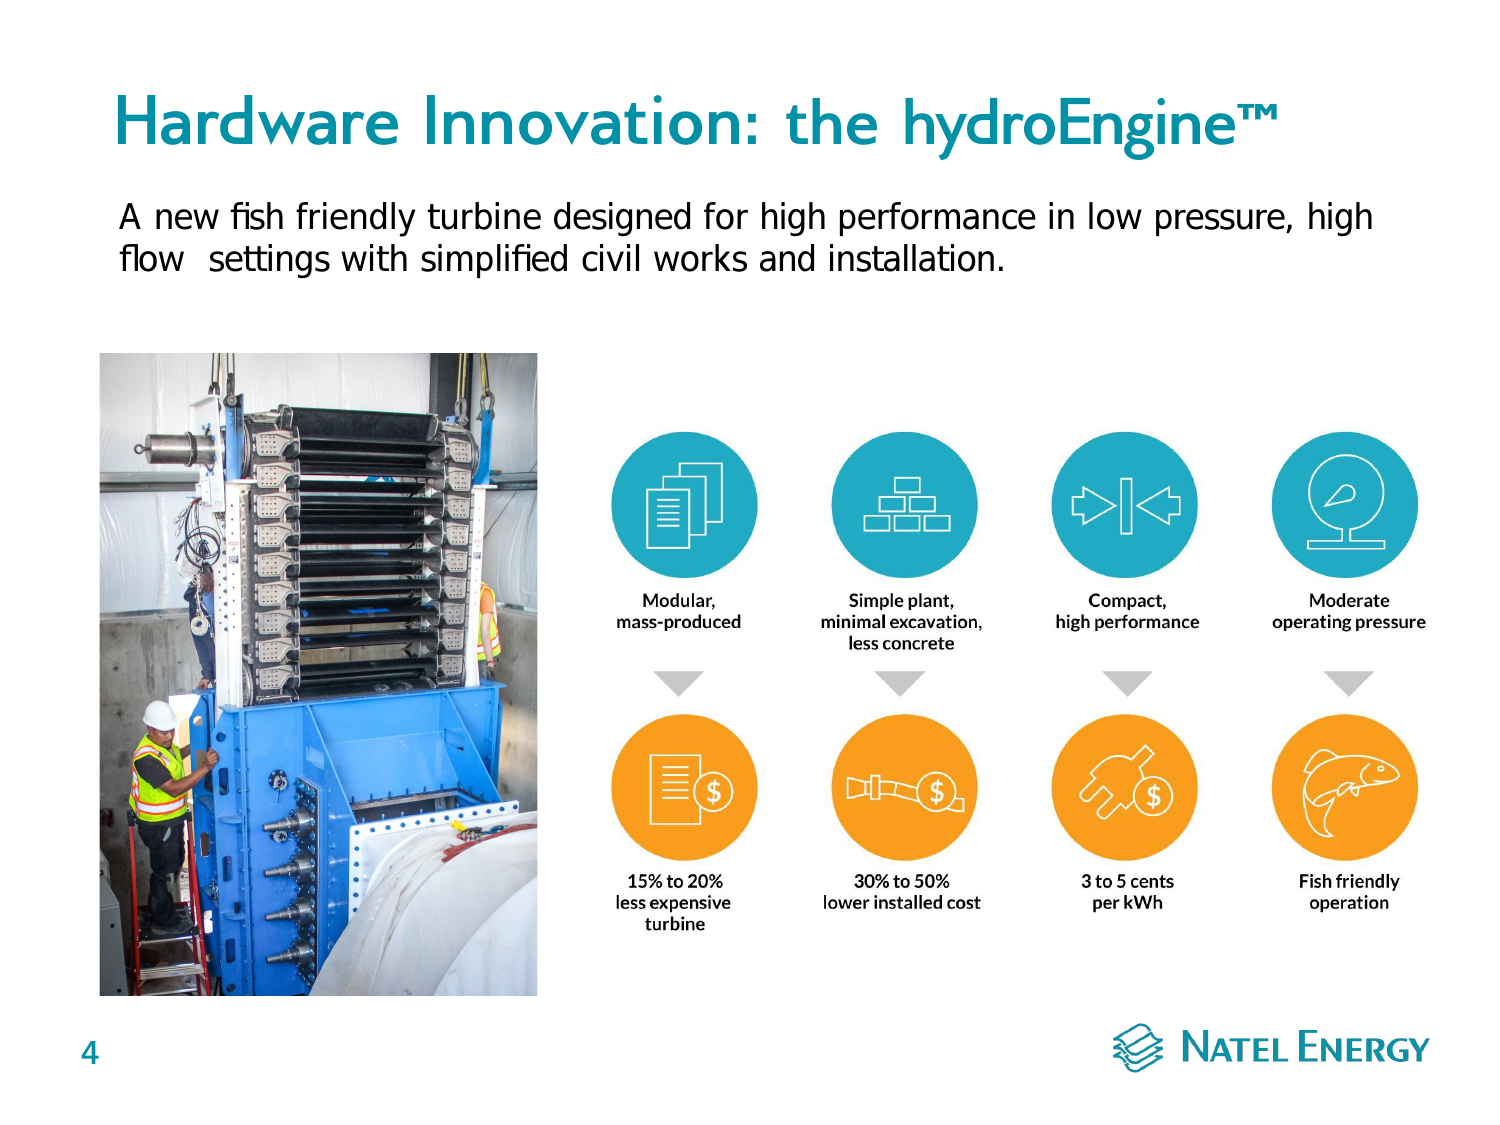

Hardware Innovation: the hydroEngine™
A new fish friendly turbine designed for high performance in low pressure, high flow  settings with simplified civil works and installation.

4